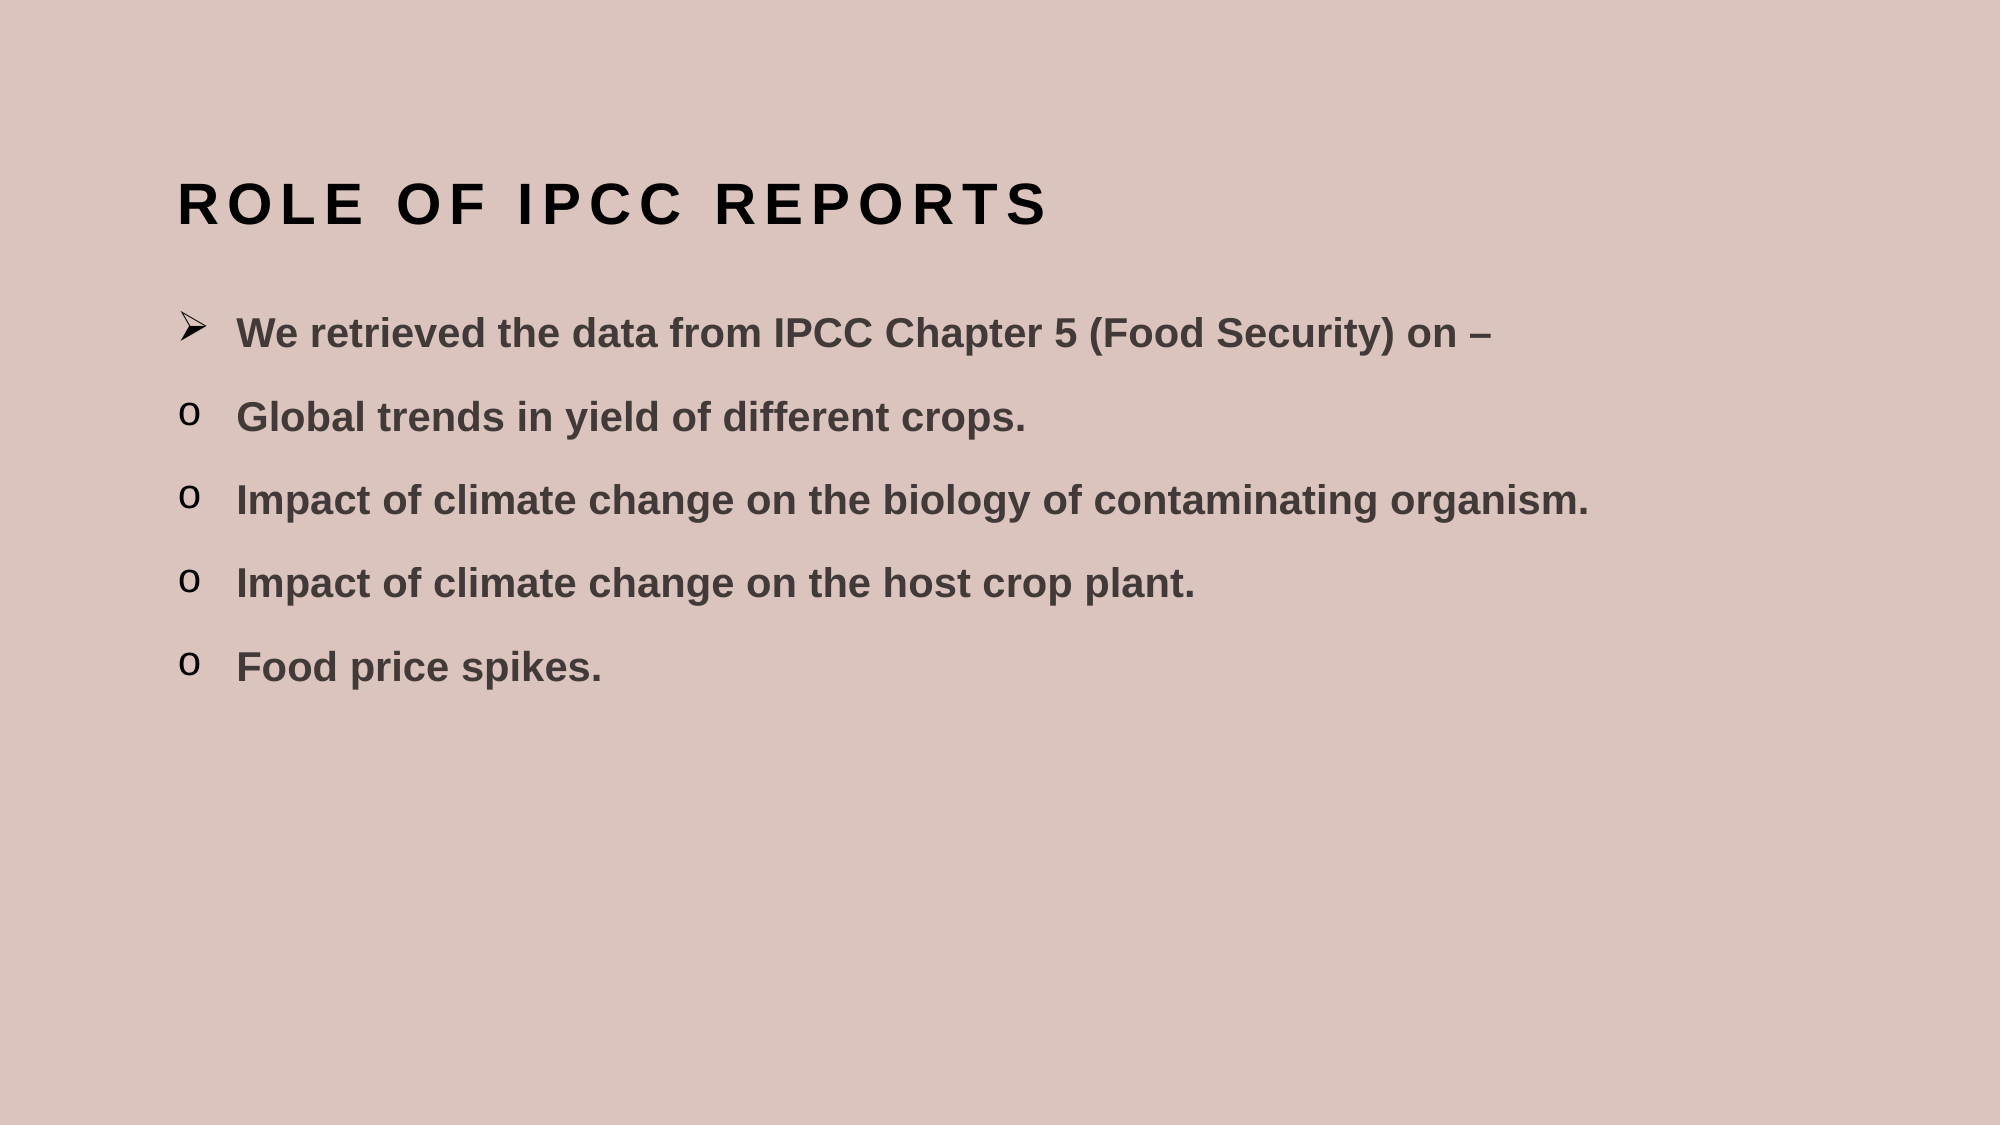

# Role of IPCC reports
We retrieved the data from IPCC Chapter 5 (Food Security) on –
Global trends in yield of different crops.
Impact of climate change on the biology of contaminating organism.
Impact of climate change on the host crop plant.
Food price spikes.